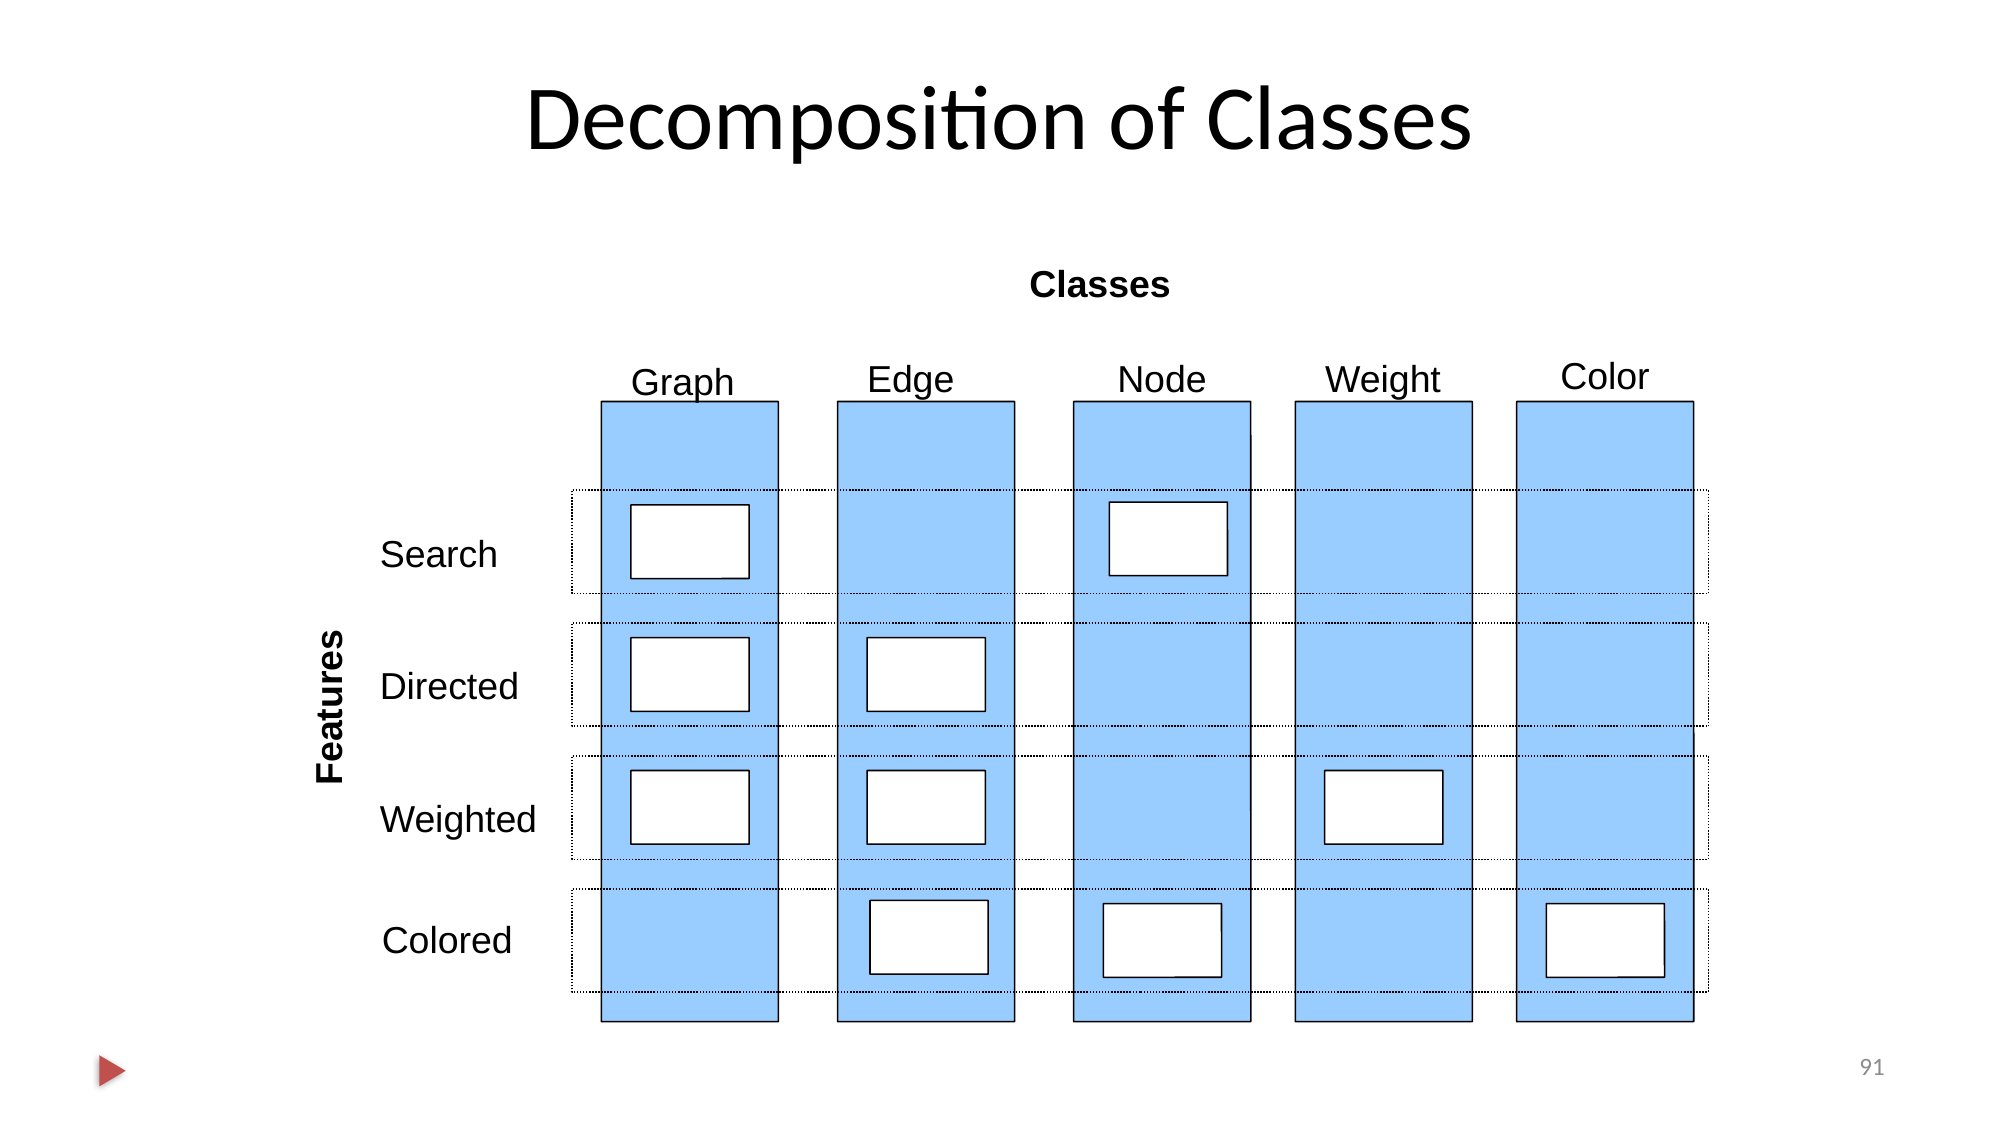

# Decomposition of Classes
Classes
Color
Edge
Node
Weight
Graph

Search

Directed
Features

Weighted

Colored
91